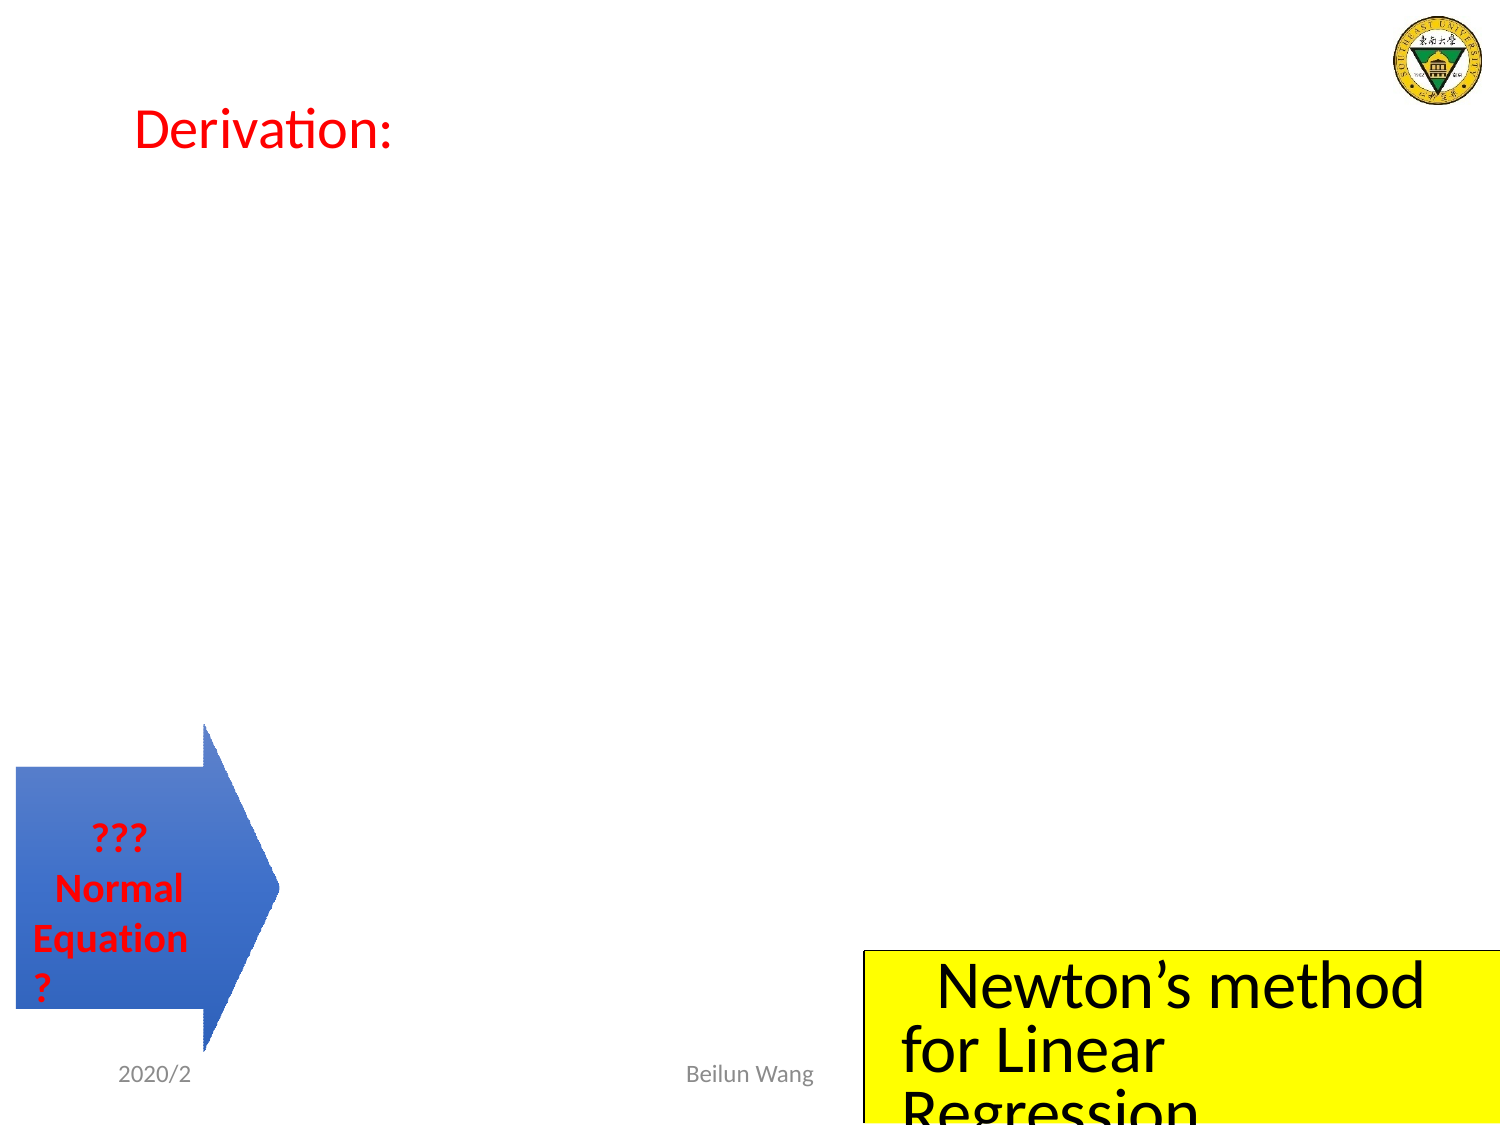

Derivation:

???
Normal  Equation?
Newton’s method  for Linear Regression

79
2020/2
Beilun Wang